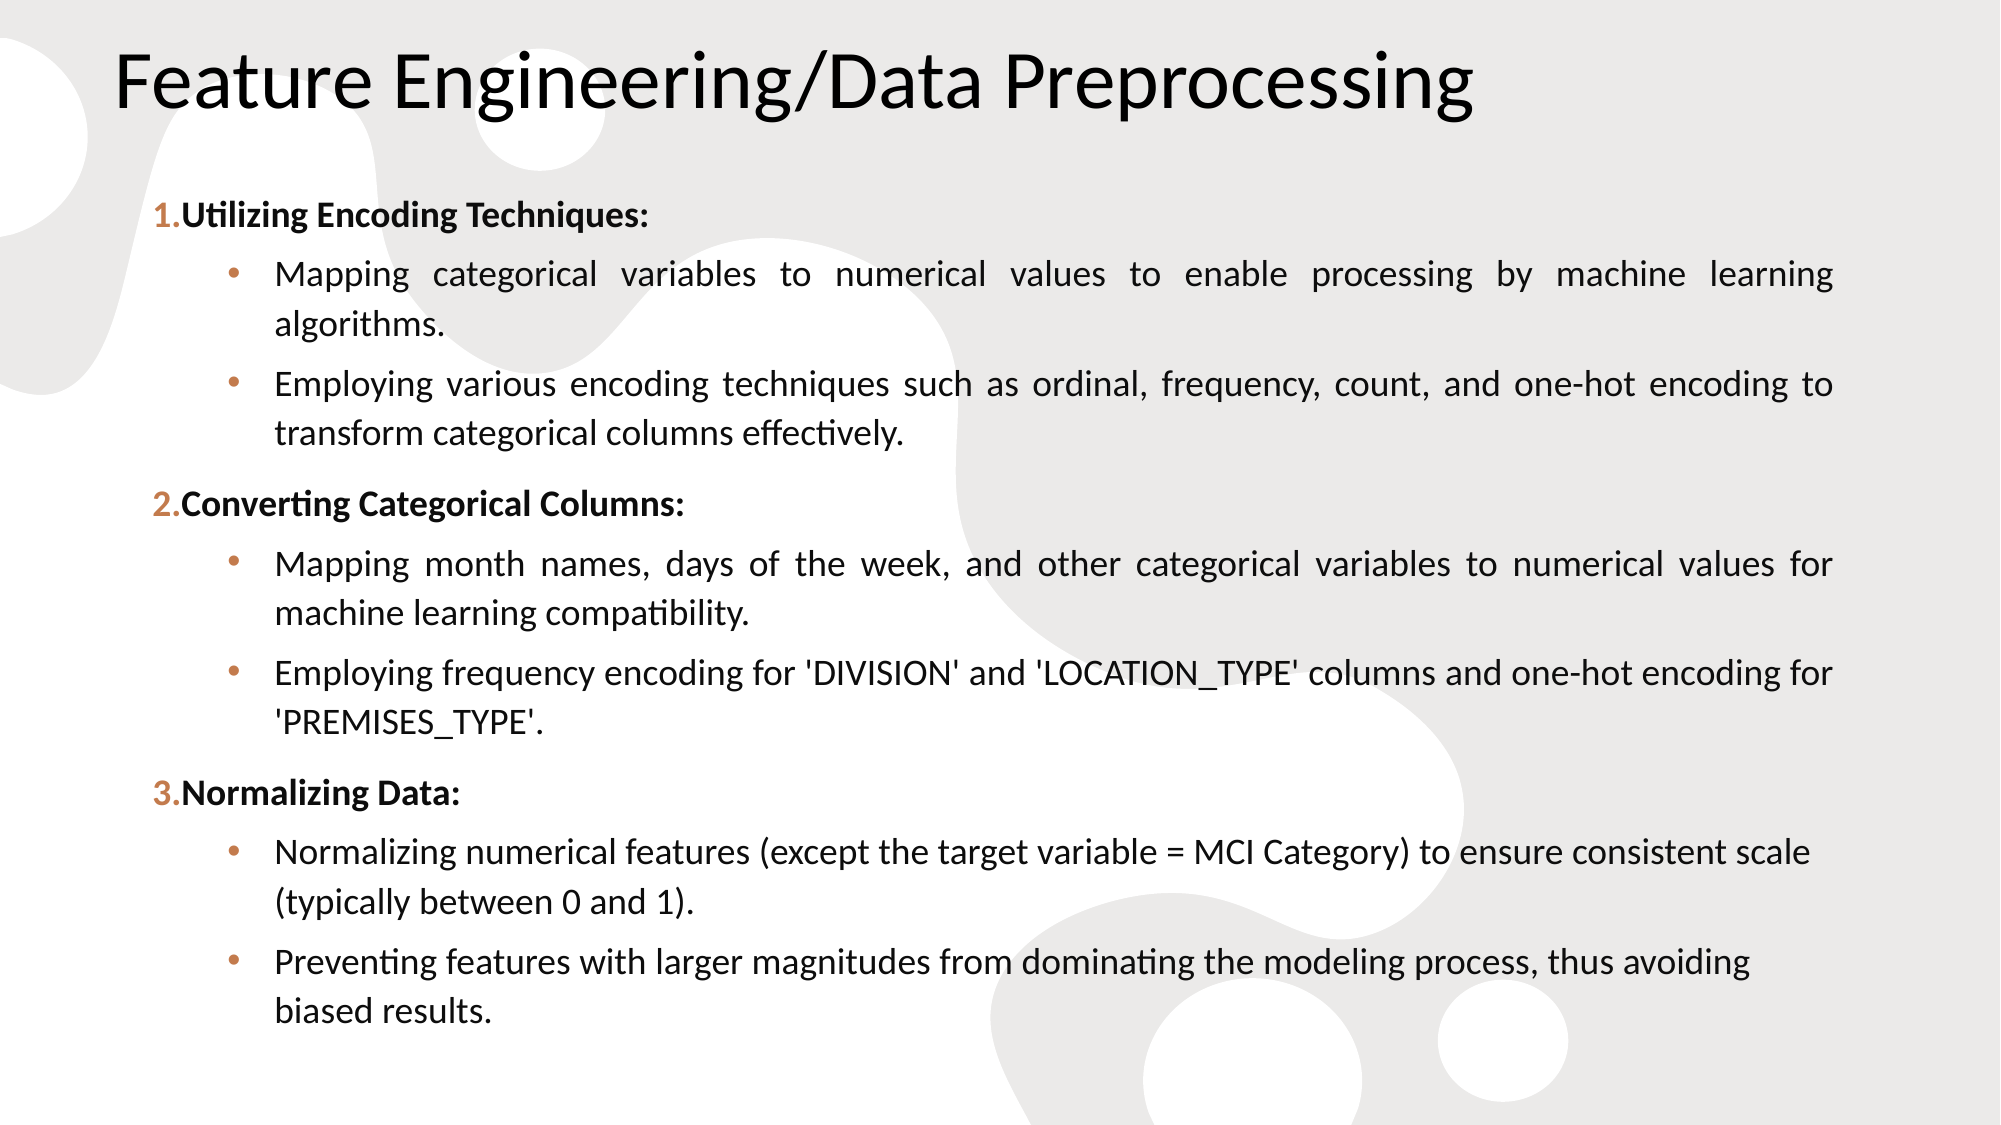

# Feature Engineering/Data Preprocessing
Utilizing Encoding Techniques:
Mapping categorical variables to numerical values to enable processing by machine learning algorithms.
Employing various encoding techniques such as ordinal, frequency, count, and one-hot encoding to transform categorical columns effectively.
Converting Categorical Columns:
Mapping month names, days of the week, and other categorical variables to numerical values for machine learning compatibility.
Employing frequency encoding for 'DIVISION' and 'LOCATION_TYPE' columns and one-hot encoding for 'PREMISES_TYPE'.
Normalizing Data:
Normalizing numerical features (except the target variable = MCI Category) to ensure consistent scale (typically between 0 and 1).
Preventing features with larger magnitudes from dominating the modeling process, thus avoiding biased results.